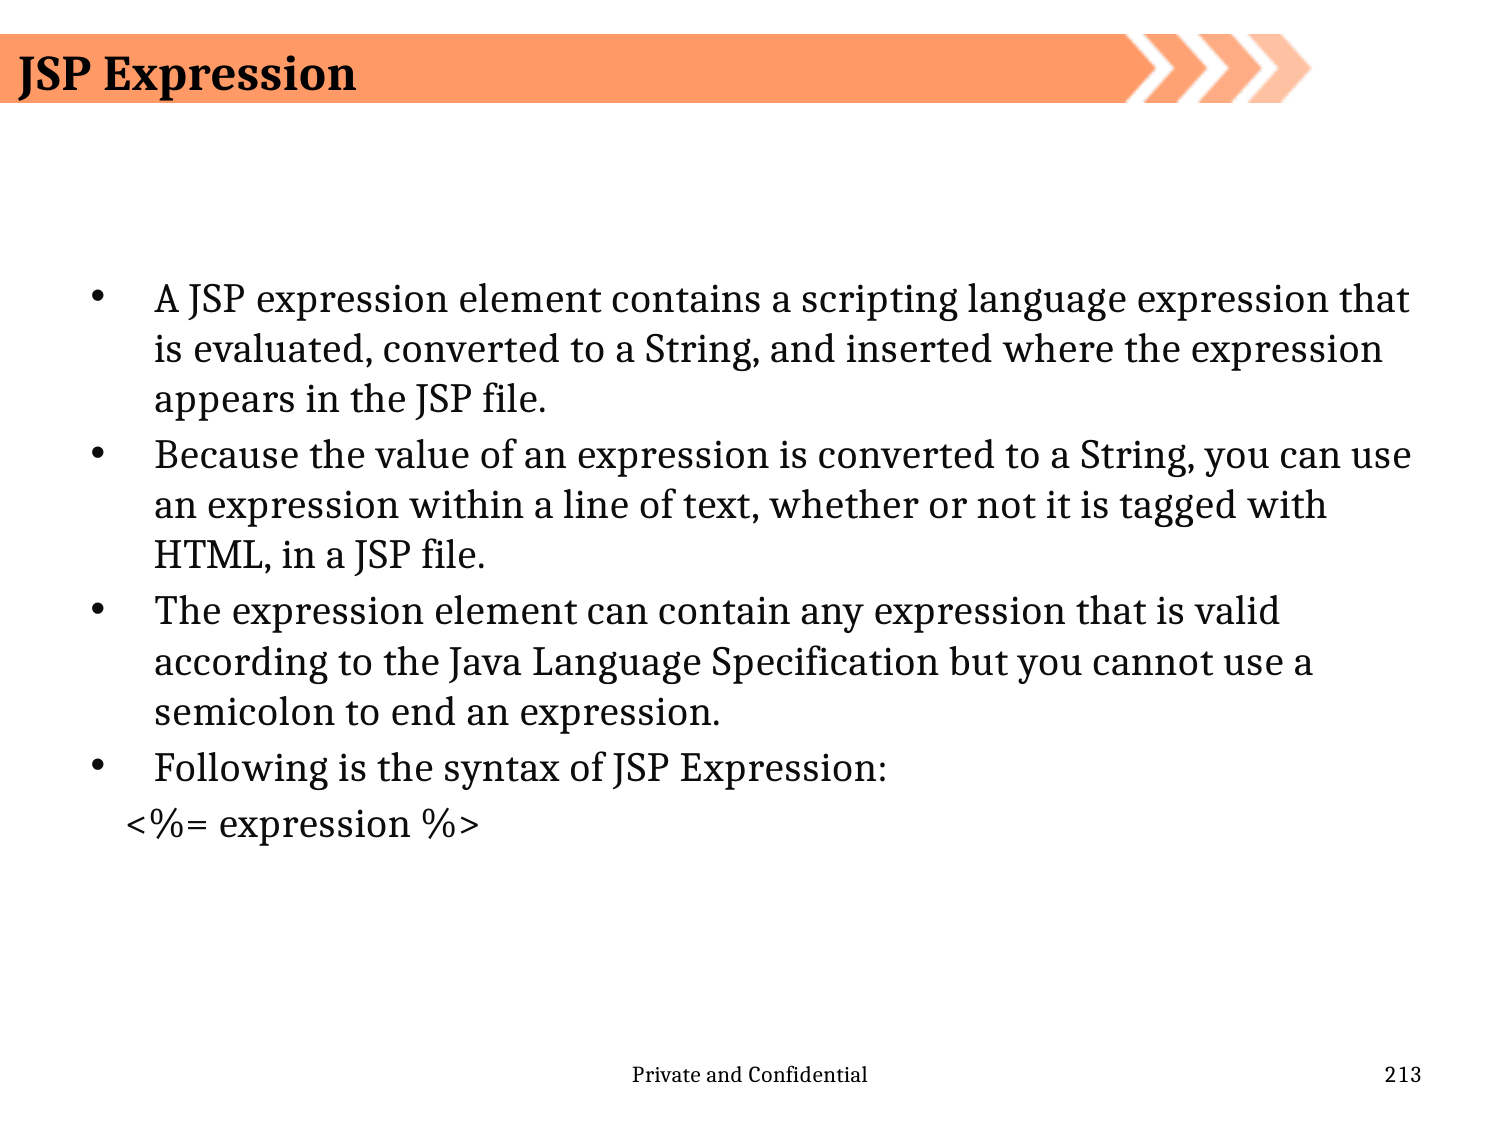

# JSP Expression
A JSP expression element contains a scripting language expression that is evaluated, converted to a String, and inserted where the expression appears in the JSP file.
Because the value of an expression is converted to a String, you can use an expression within a line of text, whether or not it is tagged with HTML, in a JSP file.
The expression element can contain any expression that is valid according to the Java Language Specification but you cannot use a semicolon to end an expression.
Following is the syntax of JSP Expression:
      <%= expression %>